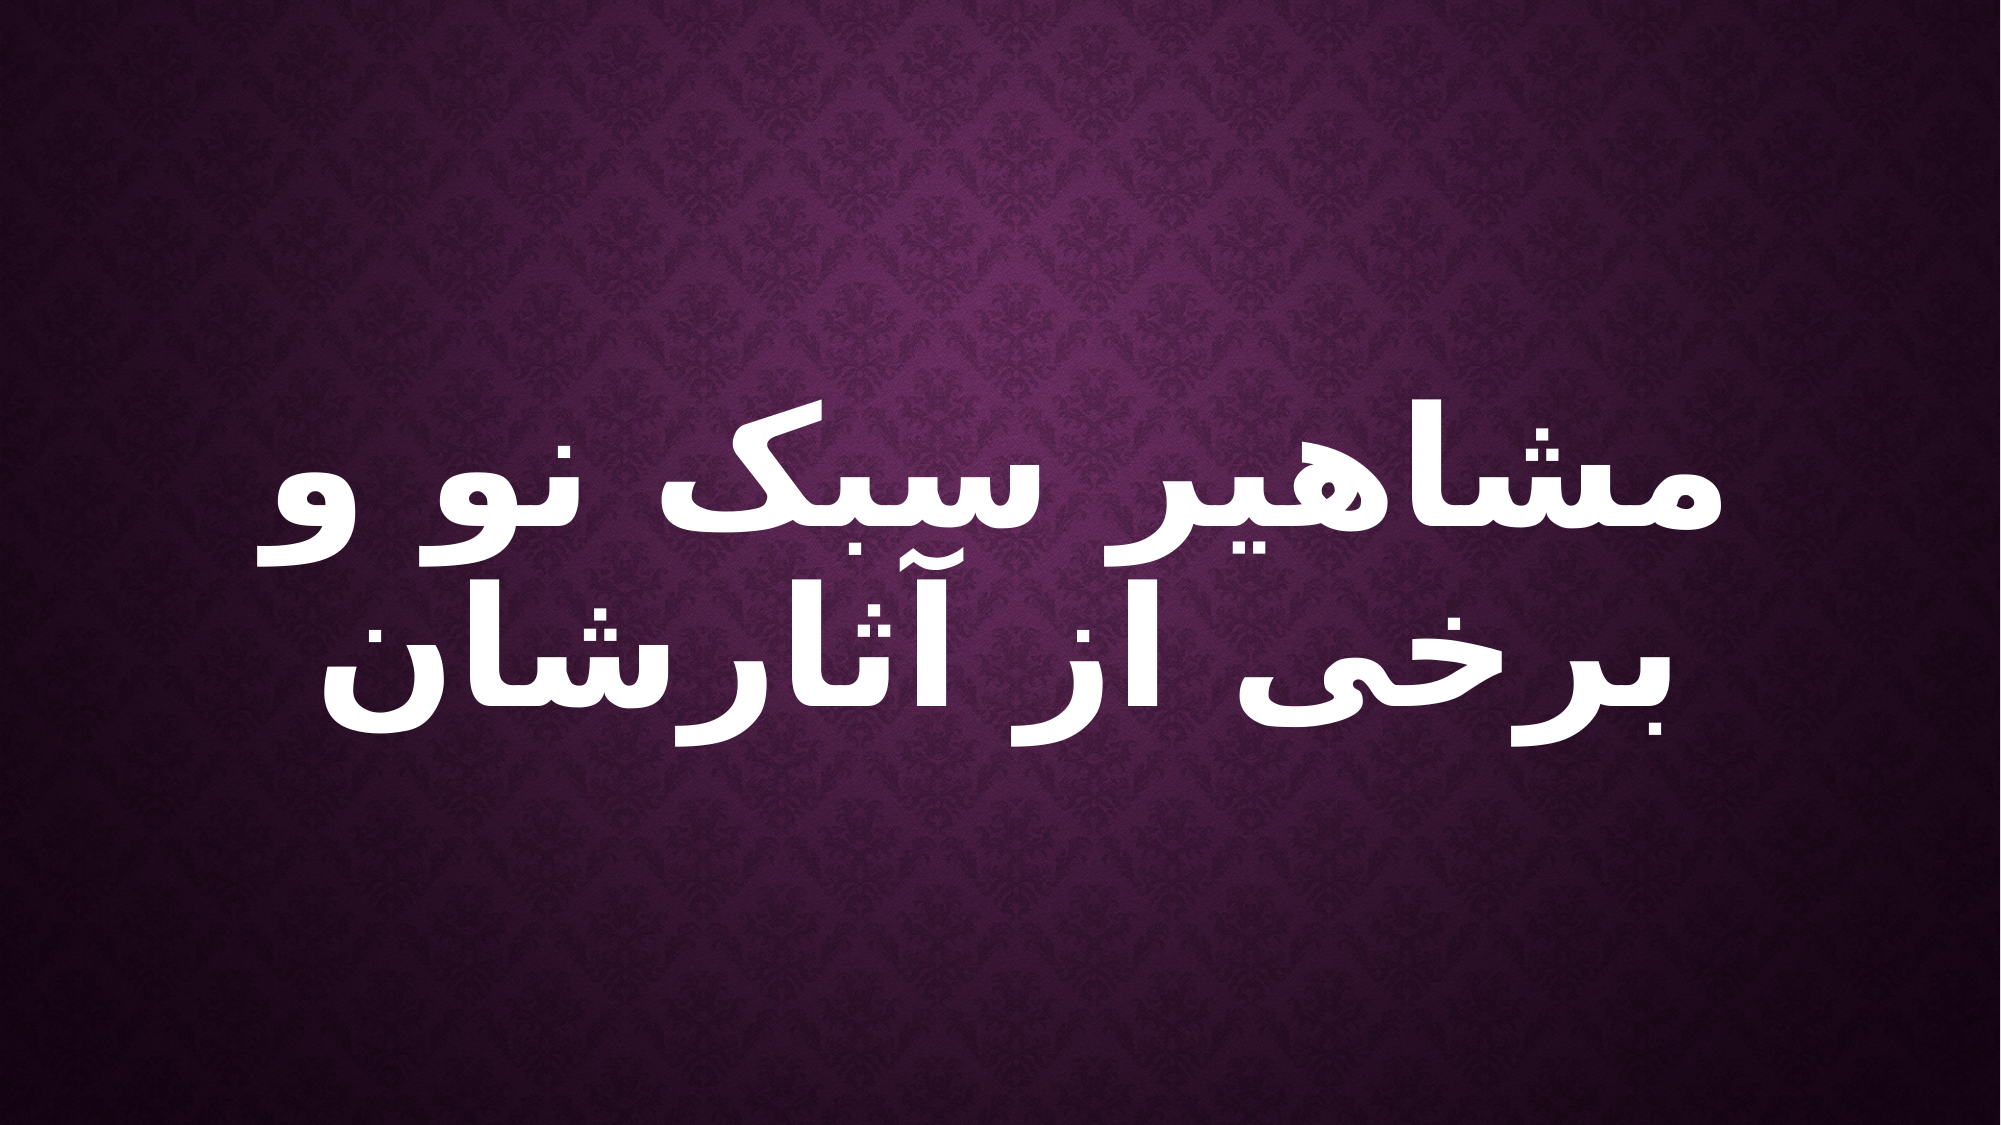

# مشاهیر سبک نو و برخی از آثارشان